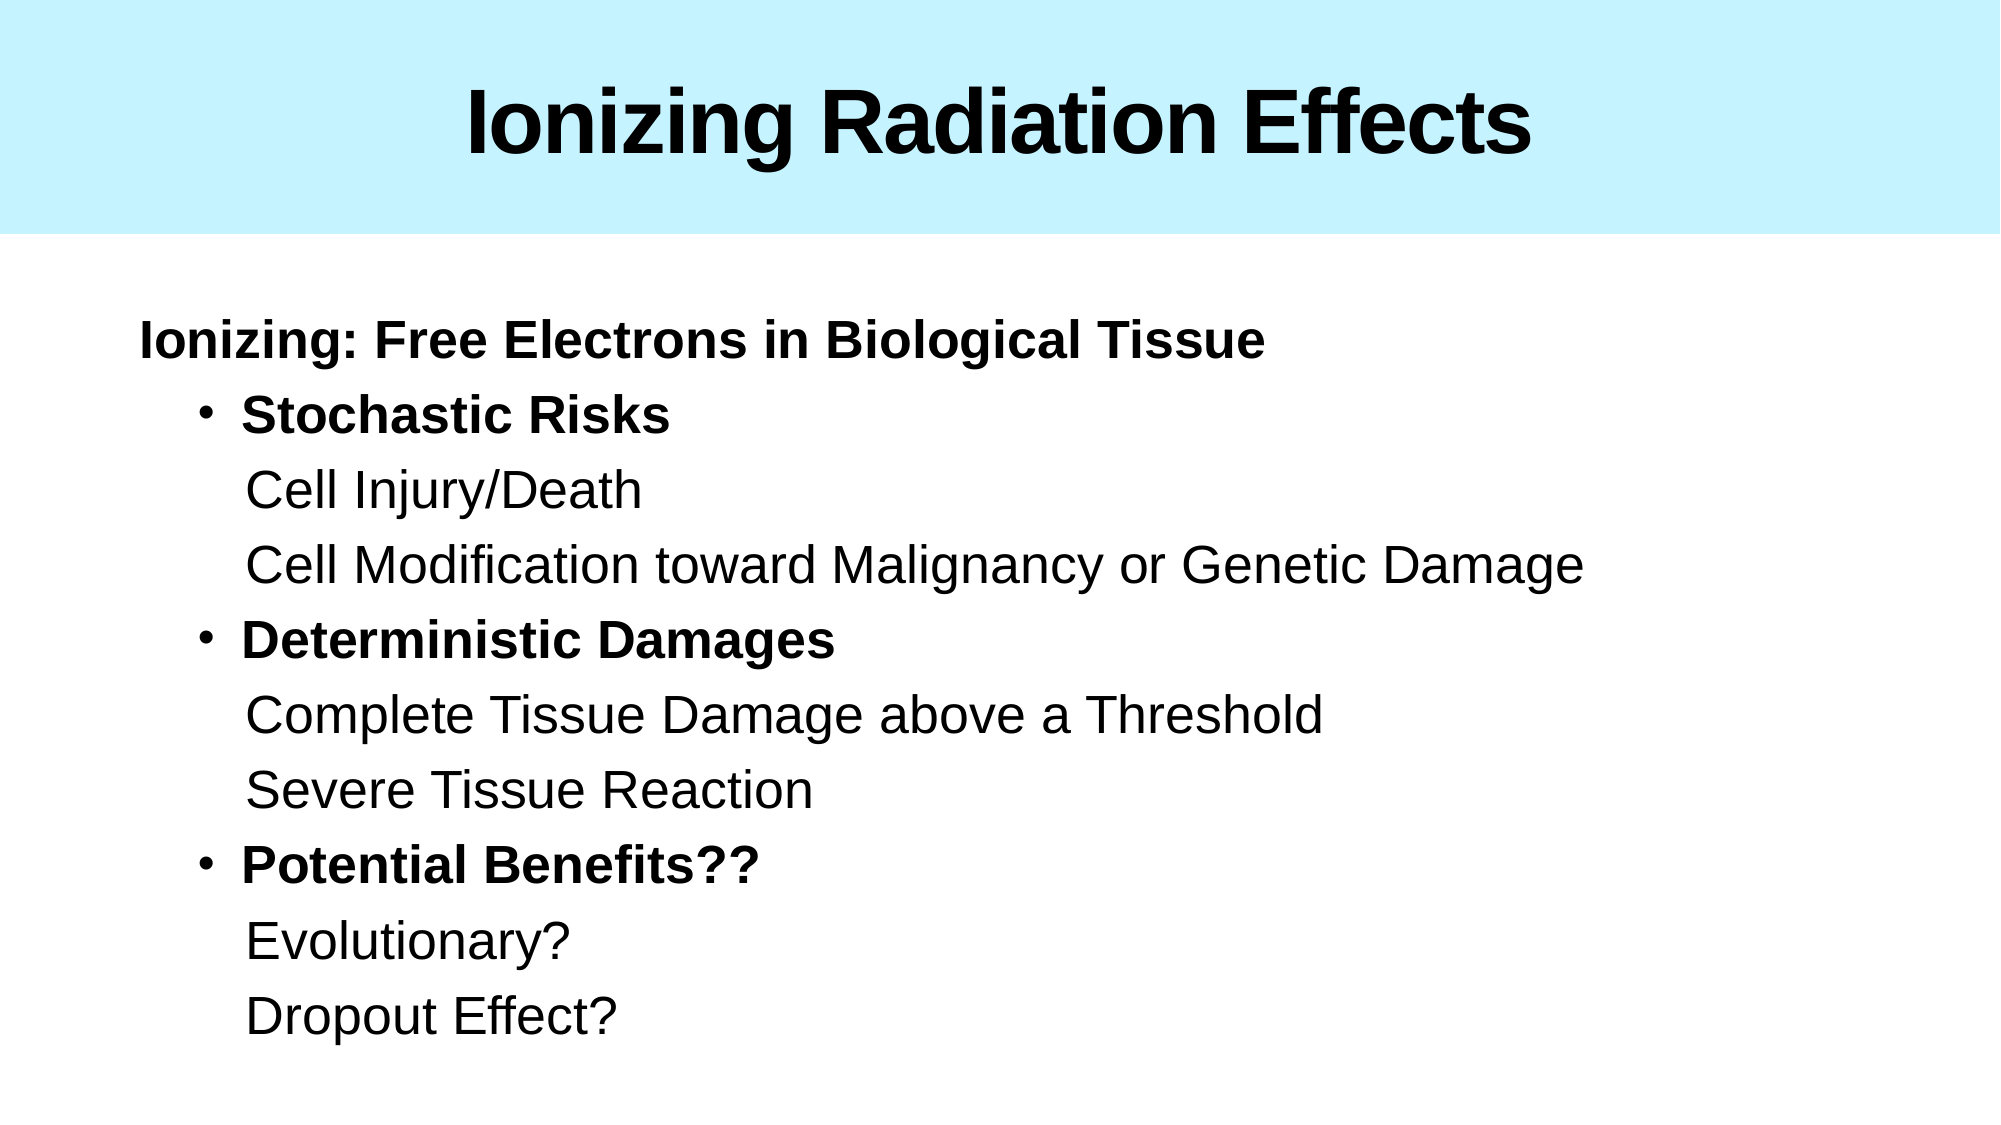

# Ionizing Radiation Effects
Ionizing: Free Electrons in Biological Tissue
Stochastic Risks
Cell Injury/Death
Cell Modification toward Malignancy or Genetic Damage
Deterministic Damages
Complete Tissue Damage above a Threshold
Severe Tissue Reaction
Potential Benefits??
Evolutionary?
Dropout Effect?